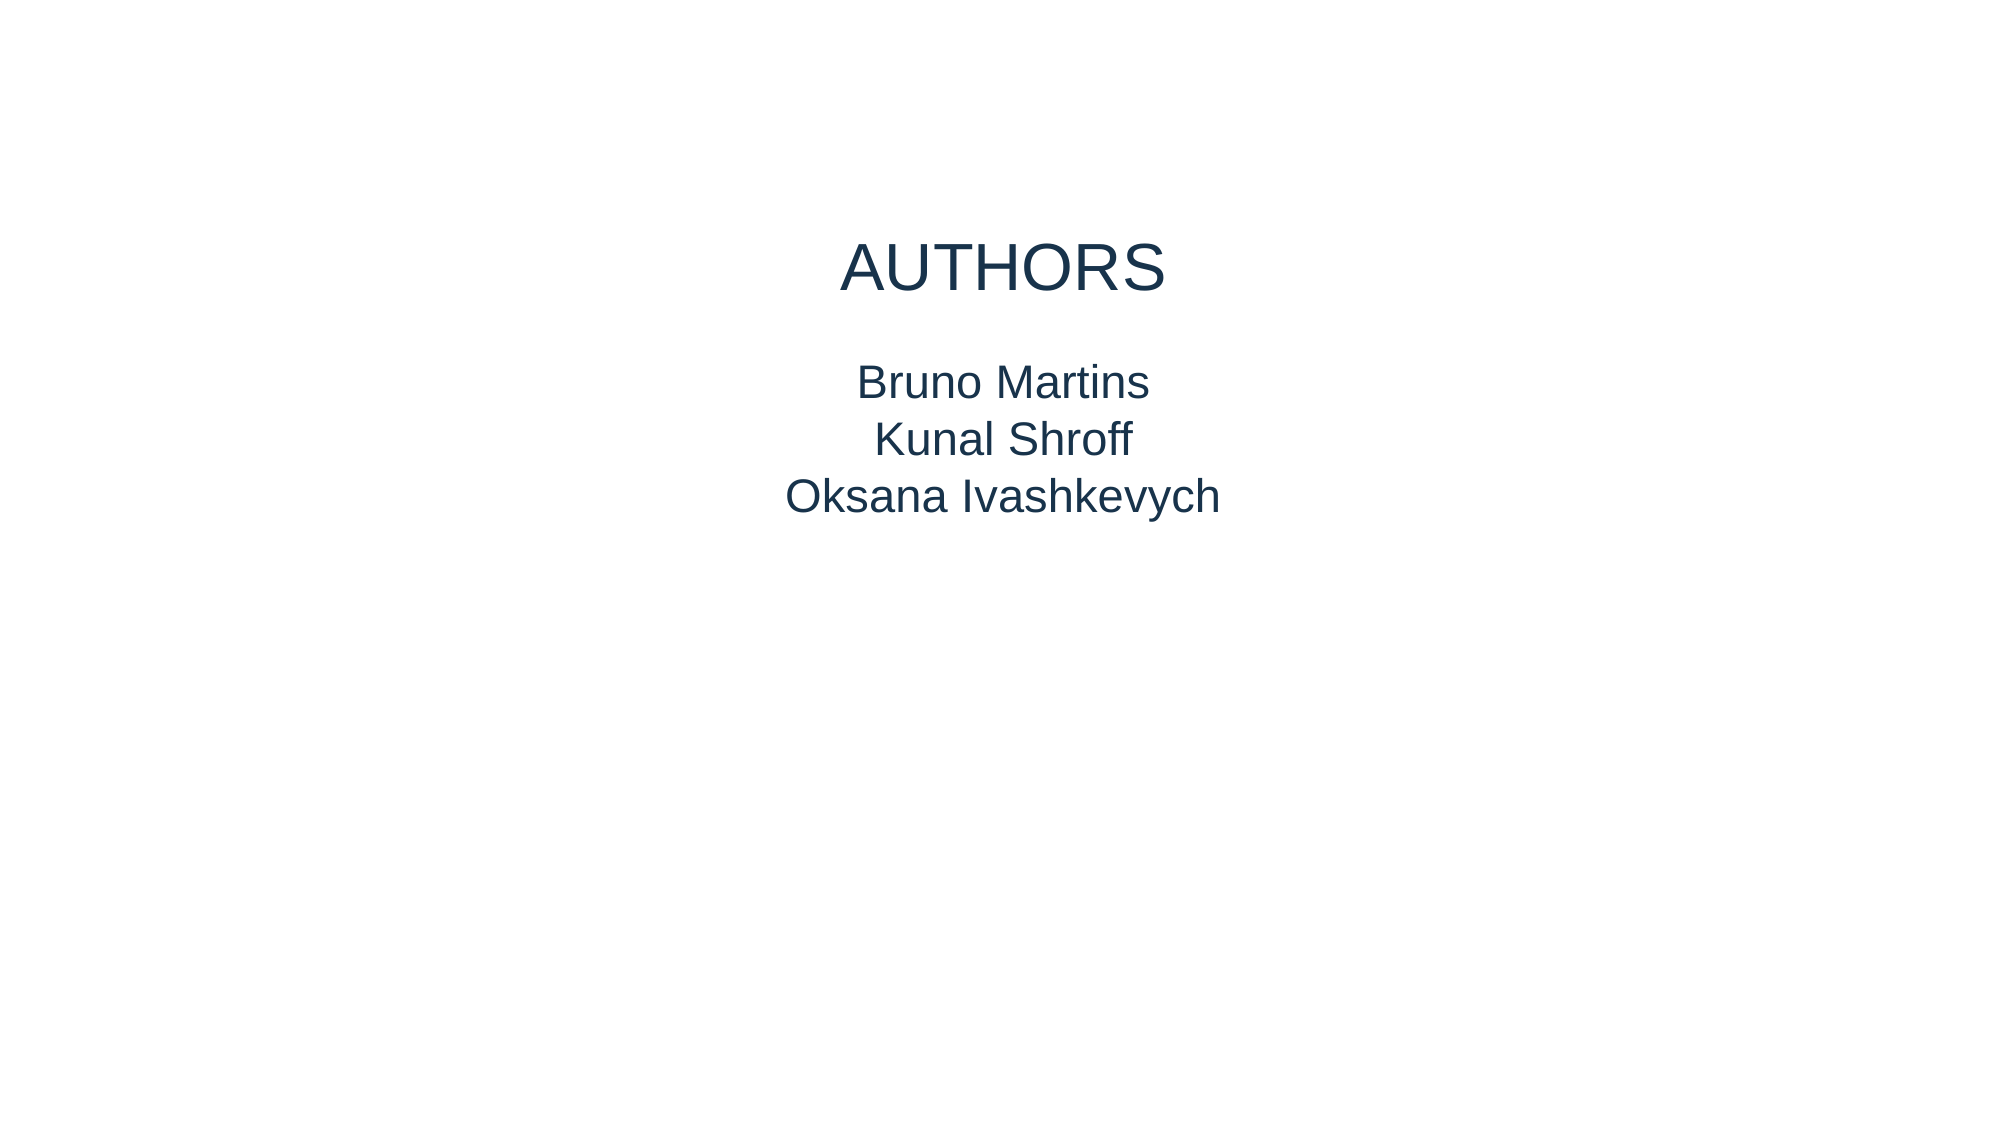

Authors
Bruno Martins
Kunal Shroff
Oksana Ivashkevych